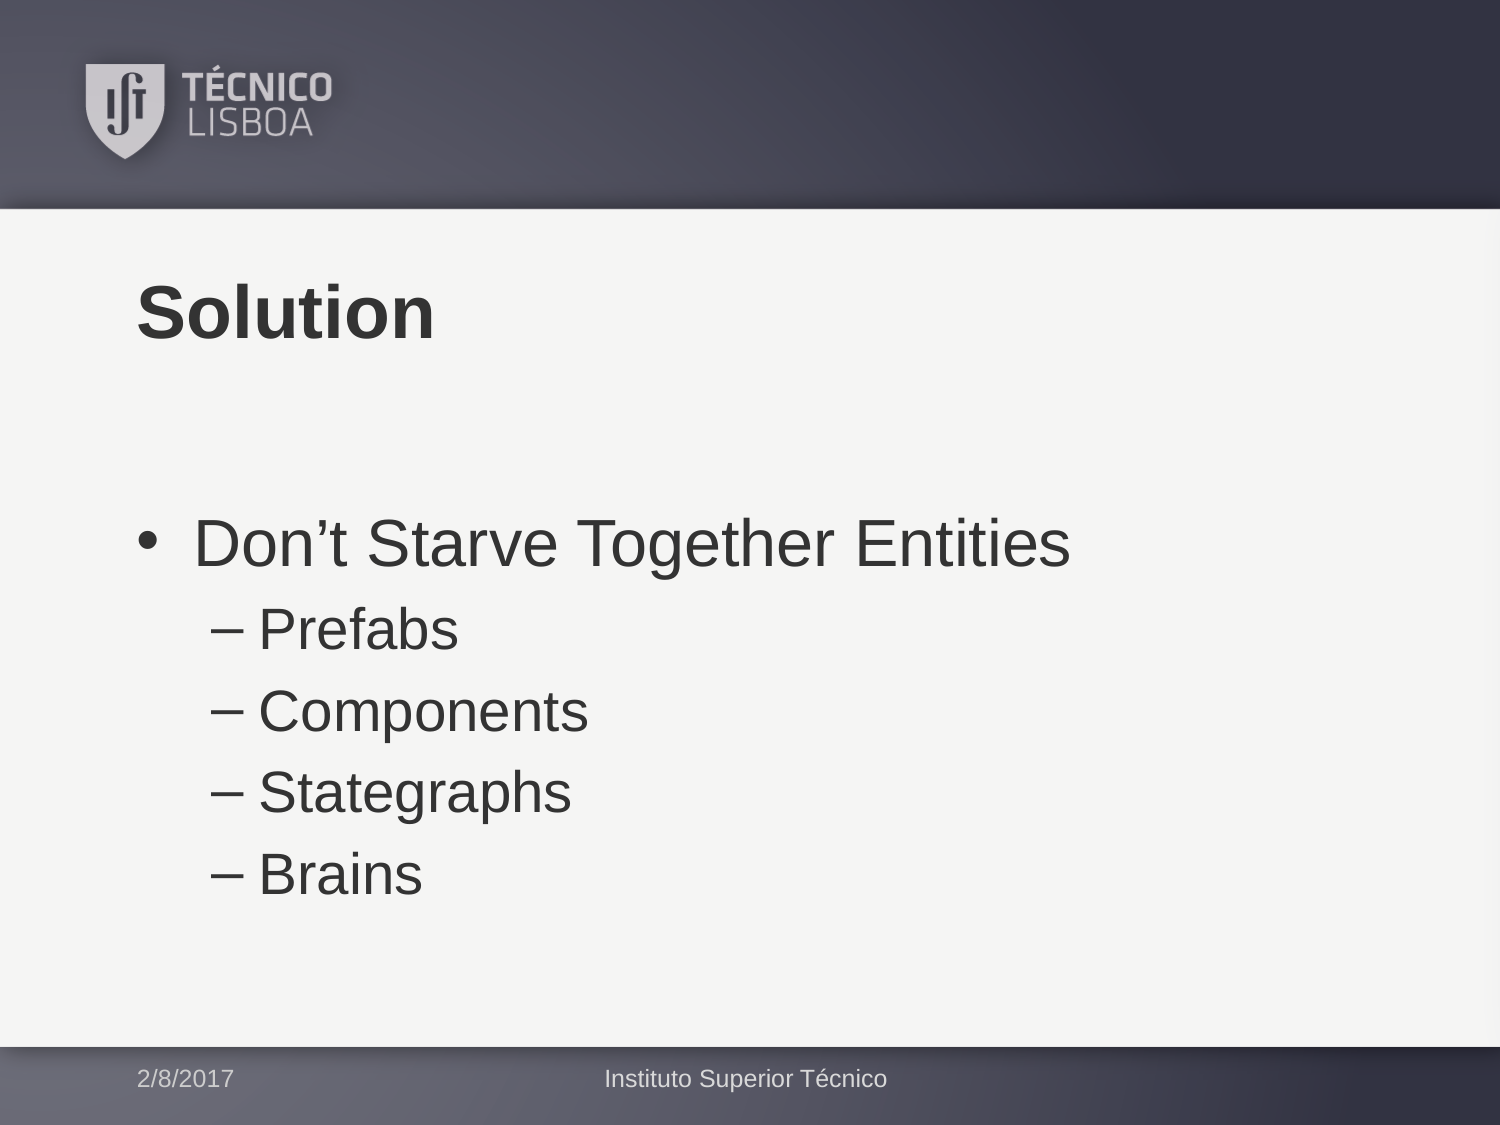

# Solution
Don’t Starve Together Entities
Prefabs
Components
Stategraphs
Brains
2/8/2017
Instituto Superior Técnico